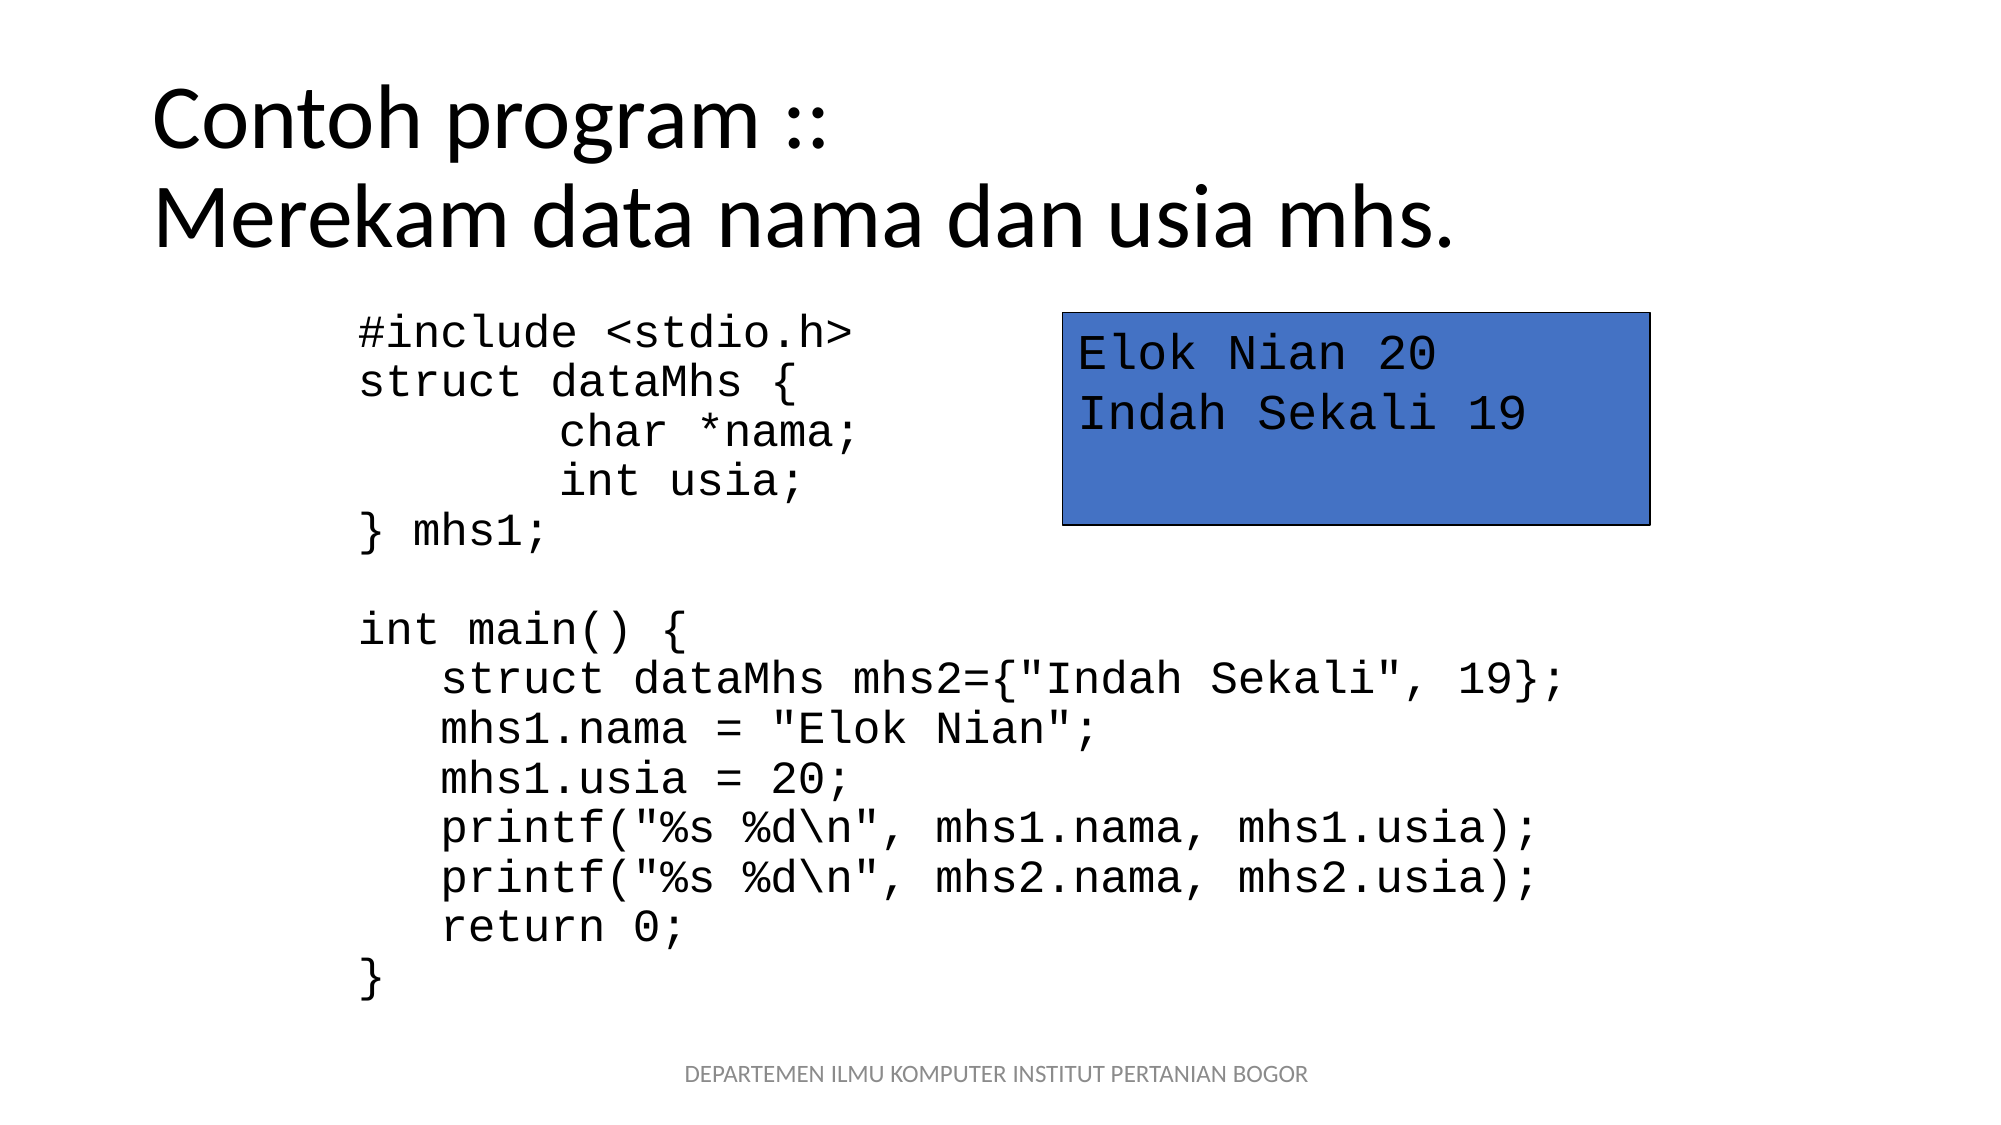

# Contoh program :: Merekam data nama dan usia mhs.
#include <stdio.h>
struct dataMhs {
	   char *nama;
	   int usia;
} mhs1;

int main() {
   struct dataMhs mhs2={"Indah Sekali", 19};
   mhs1.nama = "Elok Nian";
   mhs1.usia = 20;
   printf("%s %d\n", mhs1.nama, mhs1.usia);
   printf("%s %d\n", mhs2.nama, mhs2.usia);
   return 0;
}
Elok Nian 20
Indah Sekali 19
DEPARTEMEN ILMU KOMPUTER INSTITUT PERTANIAN BOGOR